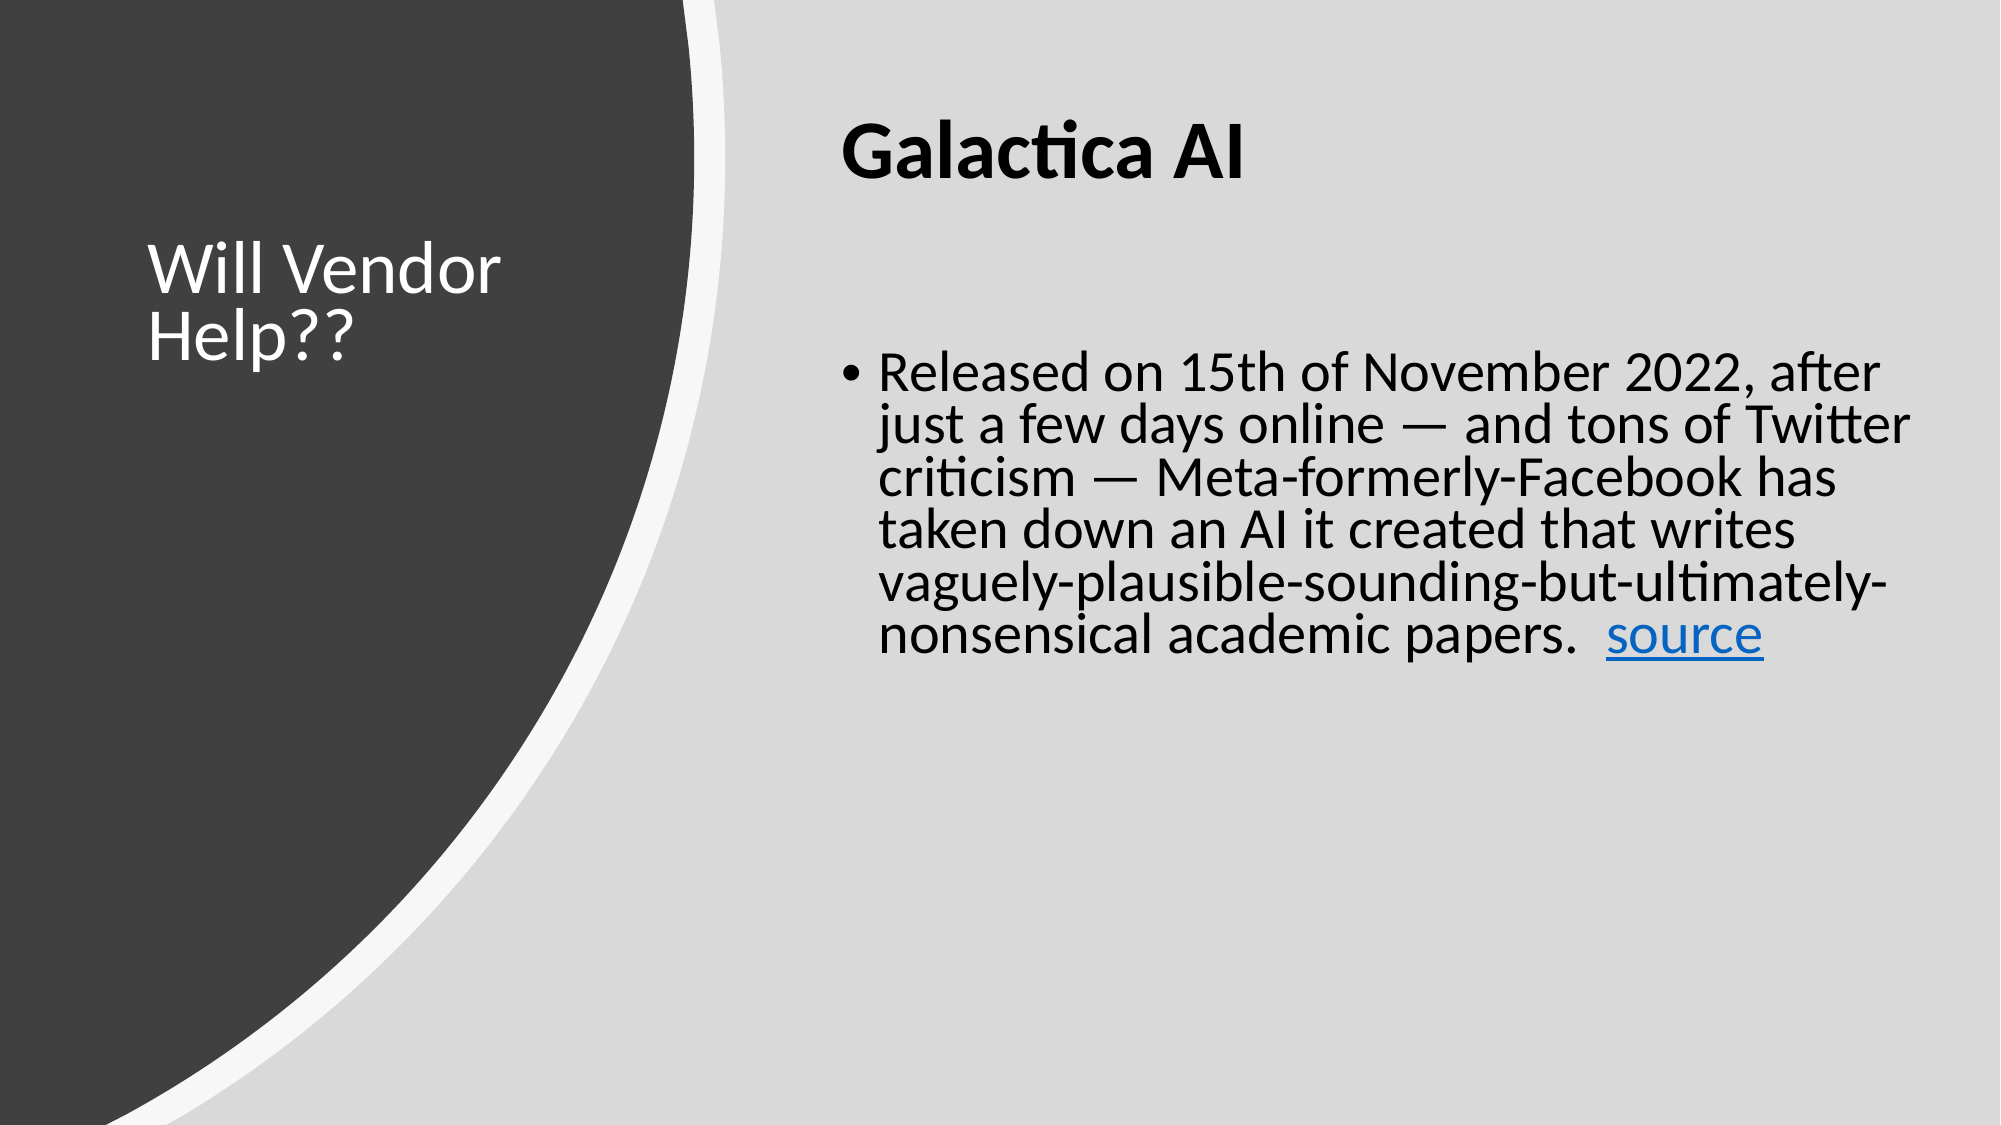

Galactica AI
# Will Vendor Help??
Released on 15th of November 2022, after just a few days online — and tons of Twitter criticism — Meta-formerly-Facebook has taken down an AI it created that writes vaguely-plausible-sounding-but-ultimately-nonsensical academic papers.  source